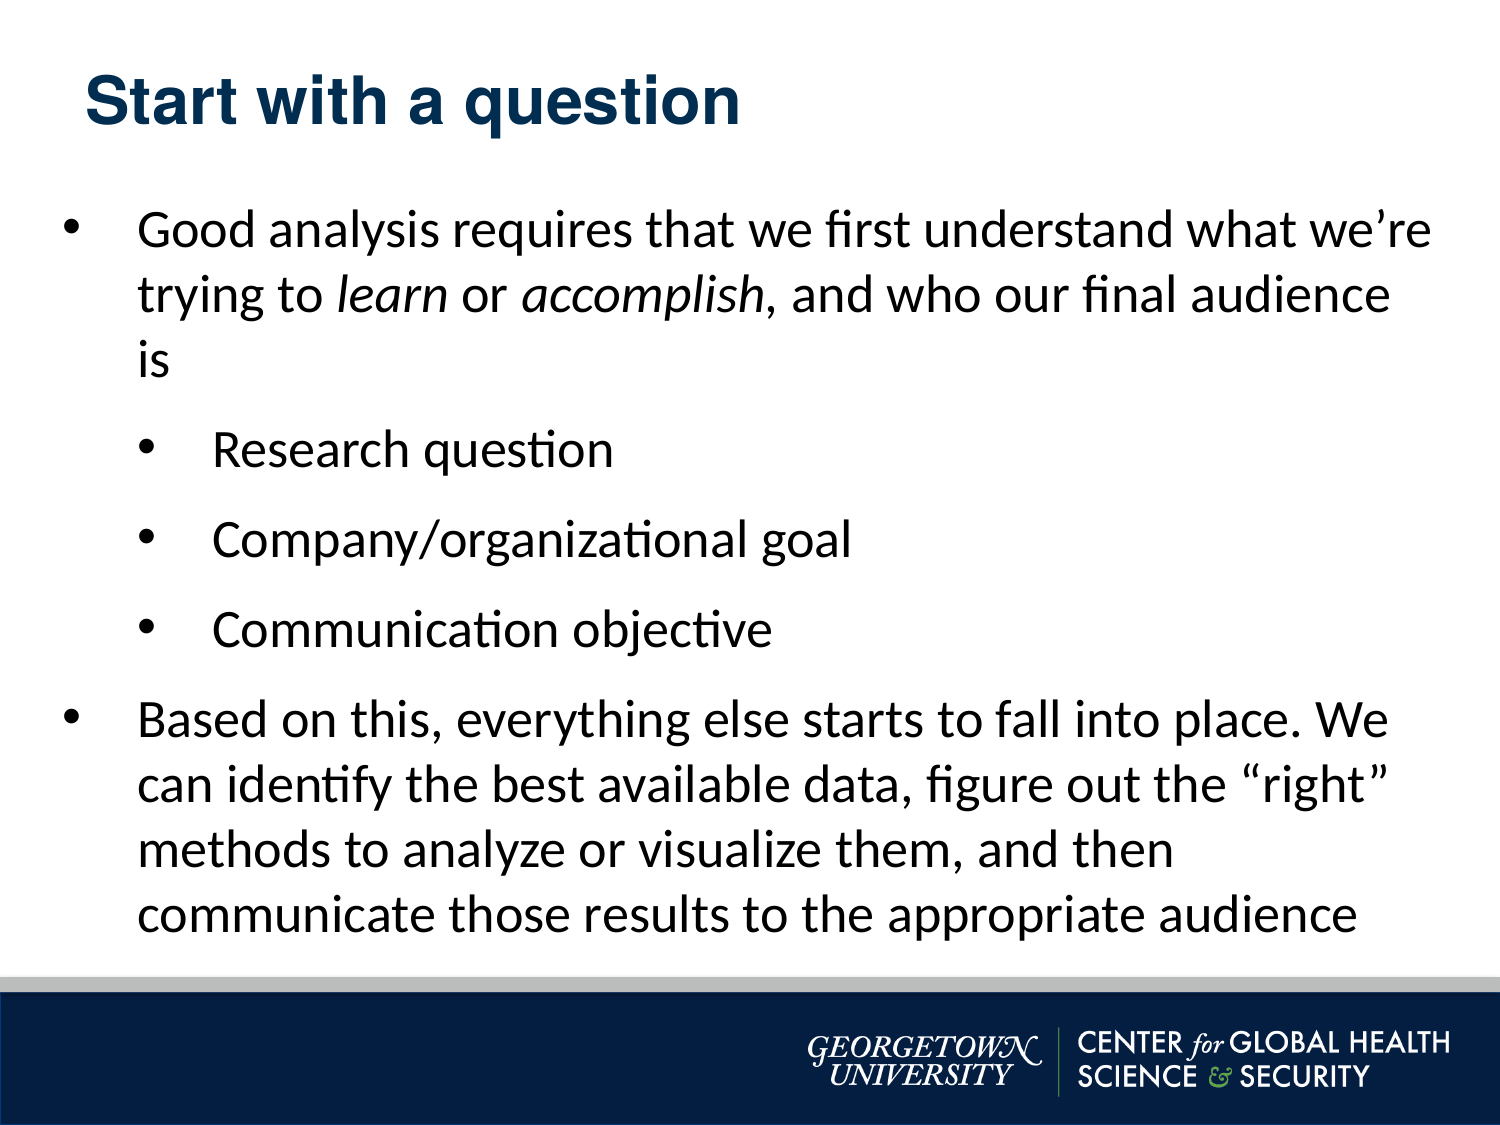

Start with a question
Good analysis requires that we first understand what we’re trying to learn or accomplish, and who our final audience is
Research question
Company/organizational goal
Communication objective
Based on this, everything else starts to fall into place. We can identify the best available data, figure out the “right” methods to analyze or visualize them, and then communicate those results to the appropriate audience